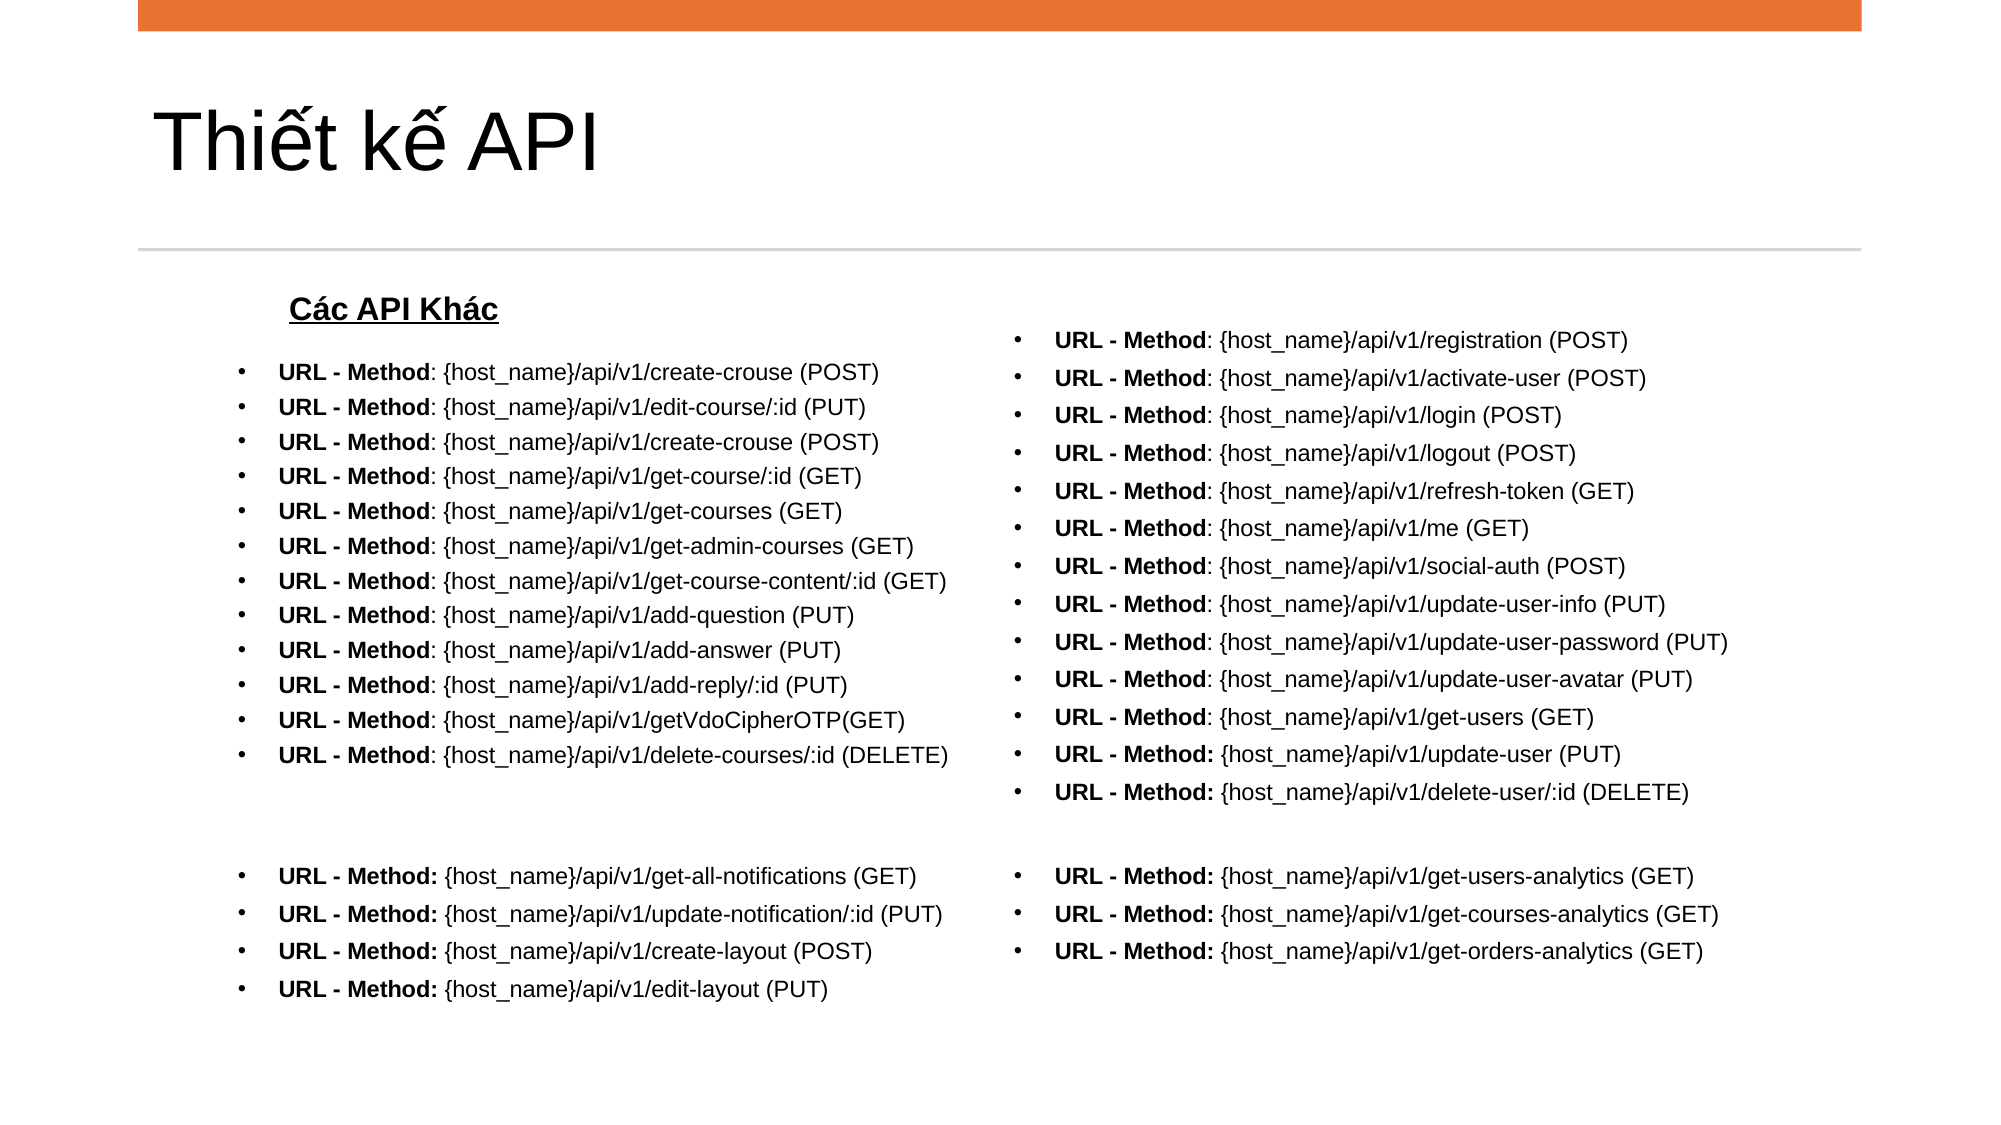

# Thiết kế API

Các API Khác
URL - Method: {host_name}/api/v1/registration (POST)
URL - Method: {host_name}/api/v1/activate-user (POST)
URL - Method: {host_name}/api/v1/login (POST)
URL - Method: {host_name}/api/v1/logout (POST)
URL - Method: {host_name}/api/v1/refresh-token (GET)
URL - Method: {host_name}/api/v1/me (GET)
URL - Method: {host_name}/api/v1/social-auth (POST)
URL - Method: {host_name}/api/v1/update-user-info (PUT)
URL - Method: {host_name}/api/v1/update-user-password (PUT)
URL - Method: {host_name}/api/v1/update-user-avatar (PUT)
URL - Method: {host_name}/api/v1/get-users (GET)
URL - Method: {host_name}/api/v1/update-user (PUT)
URL - Method: {host_name}/api/v1/delete-user/:id (DELETE)
URL - Method: {host_name}/api/v1/create-crouse (POST)
URL - Method: {host_name}/api/v1/edit-course/:id (PUT)
URL - Method: {host_name}/api/v1/create-crouse (POST)
URL - Method: {host_name}/api/v1/get-course/:id (GET)
URL - Method: {host_name}/api/v1/get-courses (GET)
URL - Method: {host_name}/api/v1/get-admin-courses (GET)
URL - Method: {host_name}/api/v1/get-course-content/:id (GET)
URL - Method: {host_name}/api/v1/add-question (PUT)
URL - Method: {host_name}/api/v1/add-answer (PUT)
URL - Method: {host_name}/api/v1/add-reply/:id (PUT)
URL - Method: {host_name}/api/v1/getVdoCipherOTP(GET)
URL - Method: {host_name}/api/v1/delete-courses/:id (DELETE)

URL - Method: {host_name}/api/v1/get-all-notifications (GET)
URL - Method: {host_name}/api/v1/update-notification/:id (PUT)
URL - Method: {host_name}/api/v1/create-layout (POST)
URL - Method: {host_name}/api/v1/edit-layout (PUT)
URL - Method: {host_name}/api/v1/get-users-analytics (GET)
URL - Method: {host_name}/api/v1/get-courses-analytics (GET)
URL - Method: {host_name}/api/v1/get-orders-analytics (GET)